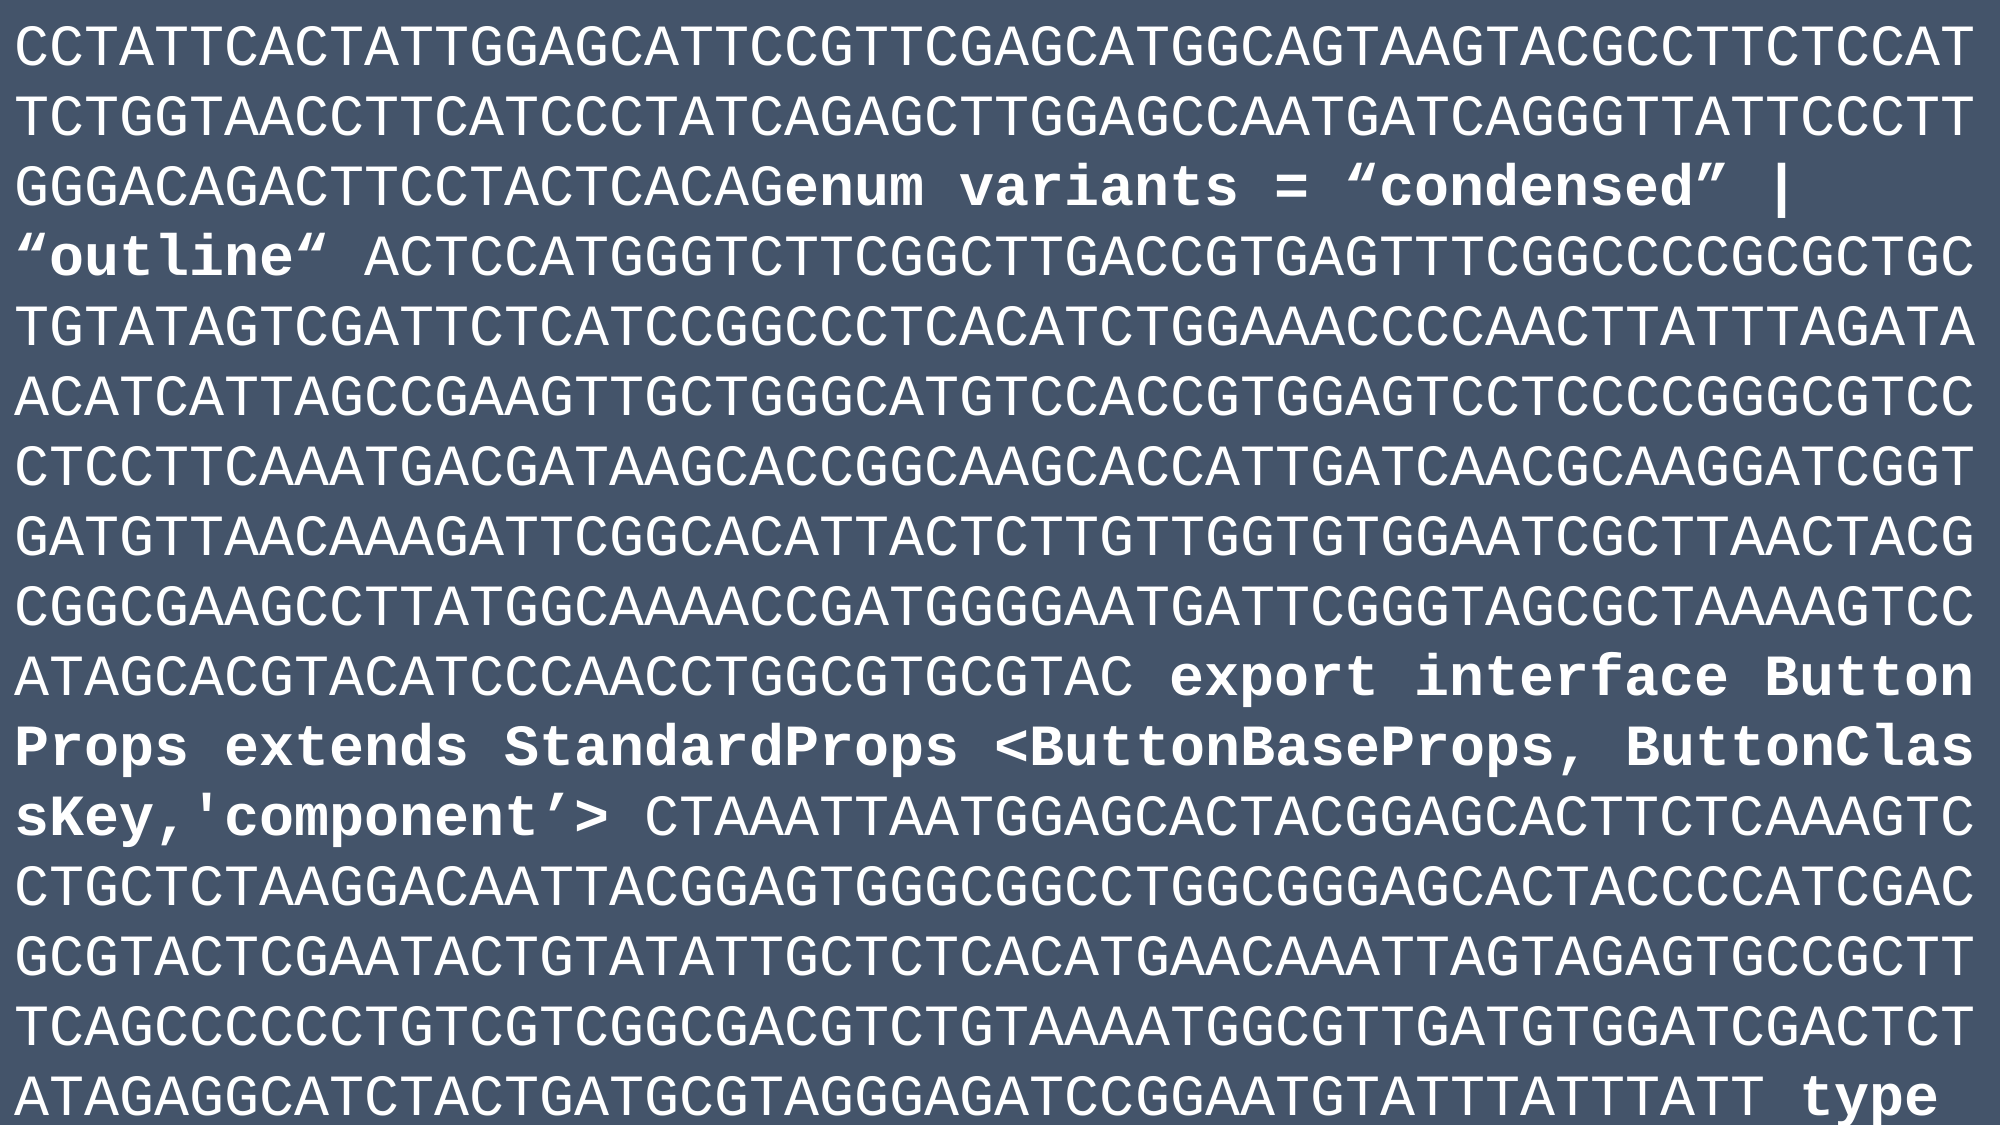

CCTATTCACTATTGGAGCATTCCGTTCGAGCATGGCAGTAAGTACGCCTTCTCCATTCTGGTAACCTTCATCCCTATCAGAGCTTGGAGCCAATGATCAGGGTTATTCCCTTGGGACAGACTTCCTACTCACAGenum variants = “condensed” | “outline“ ACTCCATGGGTCTTCGGCTTGACCGTGAGTTTCGGCCCCGCGCTGC
TGTATAGTCGATTCTCATCCGGCCCTCACATCTGGAAACCCCAACTTATTTAGATAACATCATTAGCCGAAGTTGCTGGGCATGTCCACCGTGGAGTCCTCCCCGGGCGTCCCTCCTTCAAATGACGATAAGCACCGGCAAGCACCATTGATCAACGCAAGGATCGGTGATGTTAACAAAGATTCGGCACATTACTCTTGTTGGTGTGGAATCGCTTAACTACGCGGCGAAGCCTTATGGCAAAACCGATGGGGAATGATTCGGGTAGCGCTAAAAGTCCATAGCACGTACATCCCAACCTGGCGTGCGTAC export interface Button Props extends StandardProps <ButtonBaseProps, ButtonClas sKey,'component’> CTAAATTAATGGAGCACTACGGAGCACTTCTCAAAGTC
CTGCTCTAAGGACAATTACGGAGTGGGCGGCCTGGCGGGAGCACTACCCCATCGACGCGTACTCGAATACTGTATATTGCTCTCACATGAACAAATTAGTAGAGTGCCGCTTTCAGCCCCCCTGTCGTCGGCGACGTCTGTAAAATGGCGTTGATGTGGATCGACTCTATAGAGGCATCTACTGATGCGTAGGGAGATCCGGAATGTATTTATTTATT type